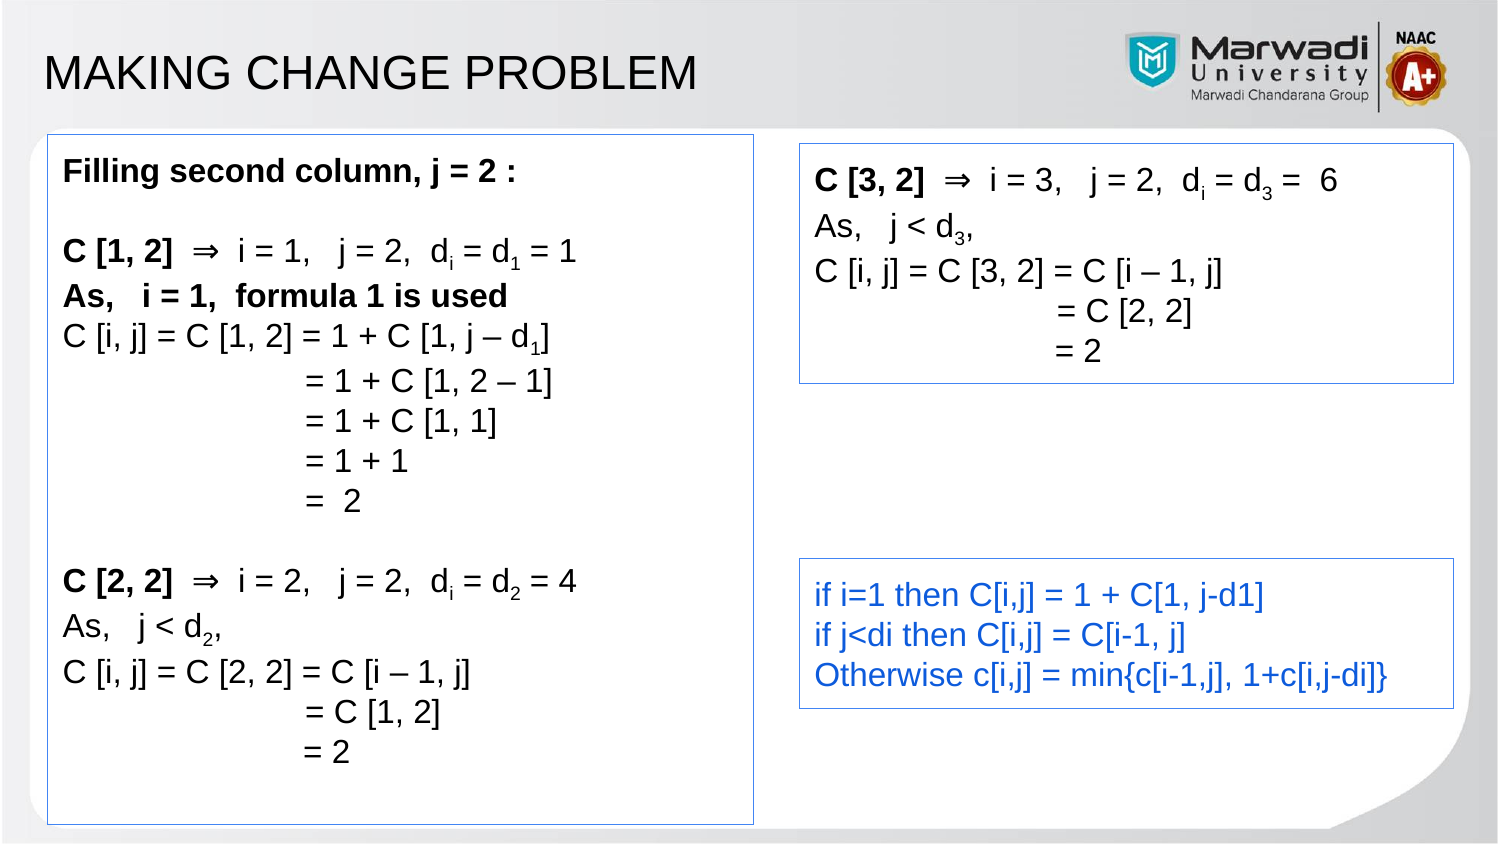

MAKING CHANGE PROBLEM
Filling second column, j = 2 :

C [1, 2]  ⇒  i = 1,   j = 2,  di = d1 = 1
As,   i = 1,  formula 1 is used
C [i, j] = C [1, 2] = 1 + C [1, j – d1]
	          = 1 + C [1, 2 – 1]
	          = 1 + C [1, 1]
	          = 1 + 1
	          =  2

C [2, 2]  ⇒  i = 2,   j = 2,  di = d2 = 4
As,   j < d2,
C [i, j] = C [2, 2] = C [i – 1, j]
	          = C [1, 2]
                          = 2

C [3, 2]  ⇒  i = 3,   j = 2,  di = d3 =  6
As,   j < d3,
C [i, j] = C [3, 2] = C [i – 1, j]
	          = C [2, 2]
                          = 2
if i=1 then C[i,j] = 1 + C[1, j-d1]
if j<di then C[i,j] = C[i-1, j]
Otherwise c[i,j] = min{c[i-1,j], 1+c[i,j-di]}